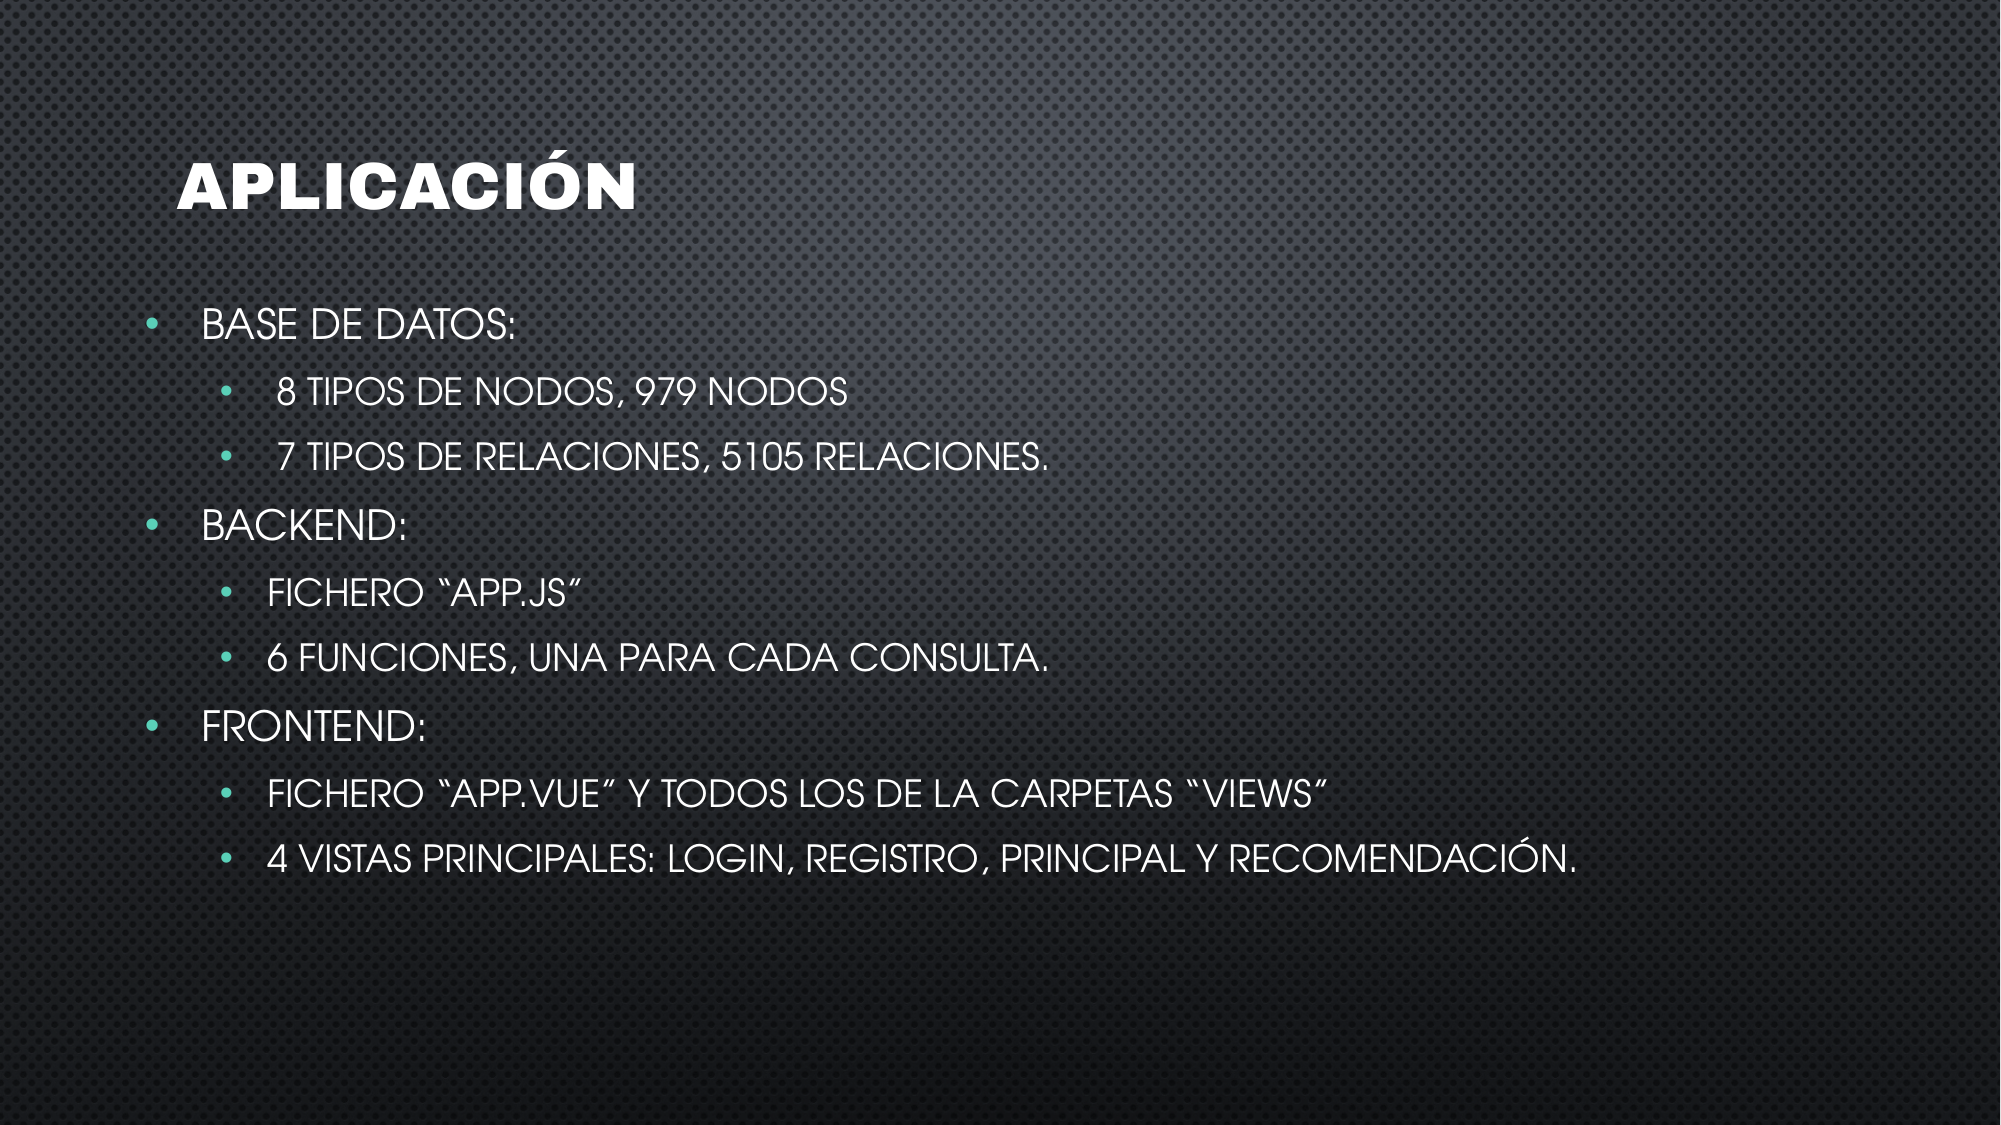

# aplicación

Base de datos:
8 tipos de nodos, 979 nodos
7 Tipos de relaciones, 5105 relaciones.
Backend:
Fichero “app.js”
6 funciones, una para cada consulta.
Frontend:
Fichero “app.vue” y todos los de la carpetas “Views”
4 vistas principales: Login, Registro, Principal y Recomendación.